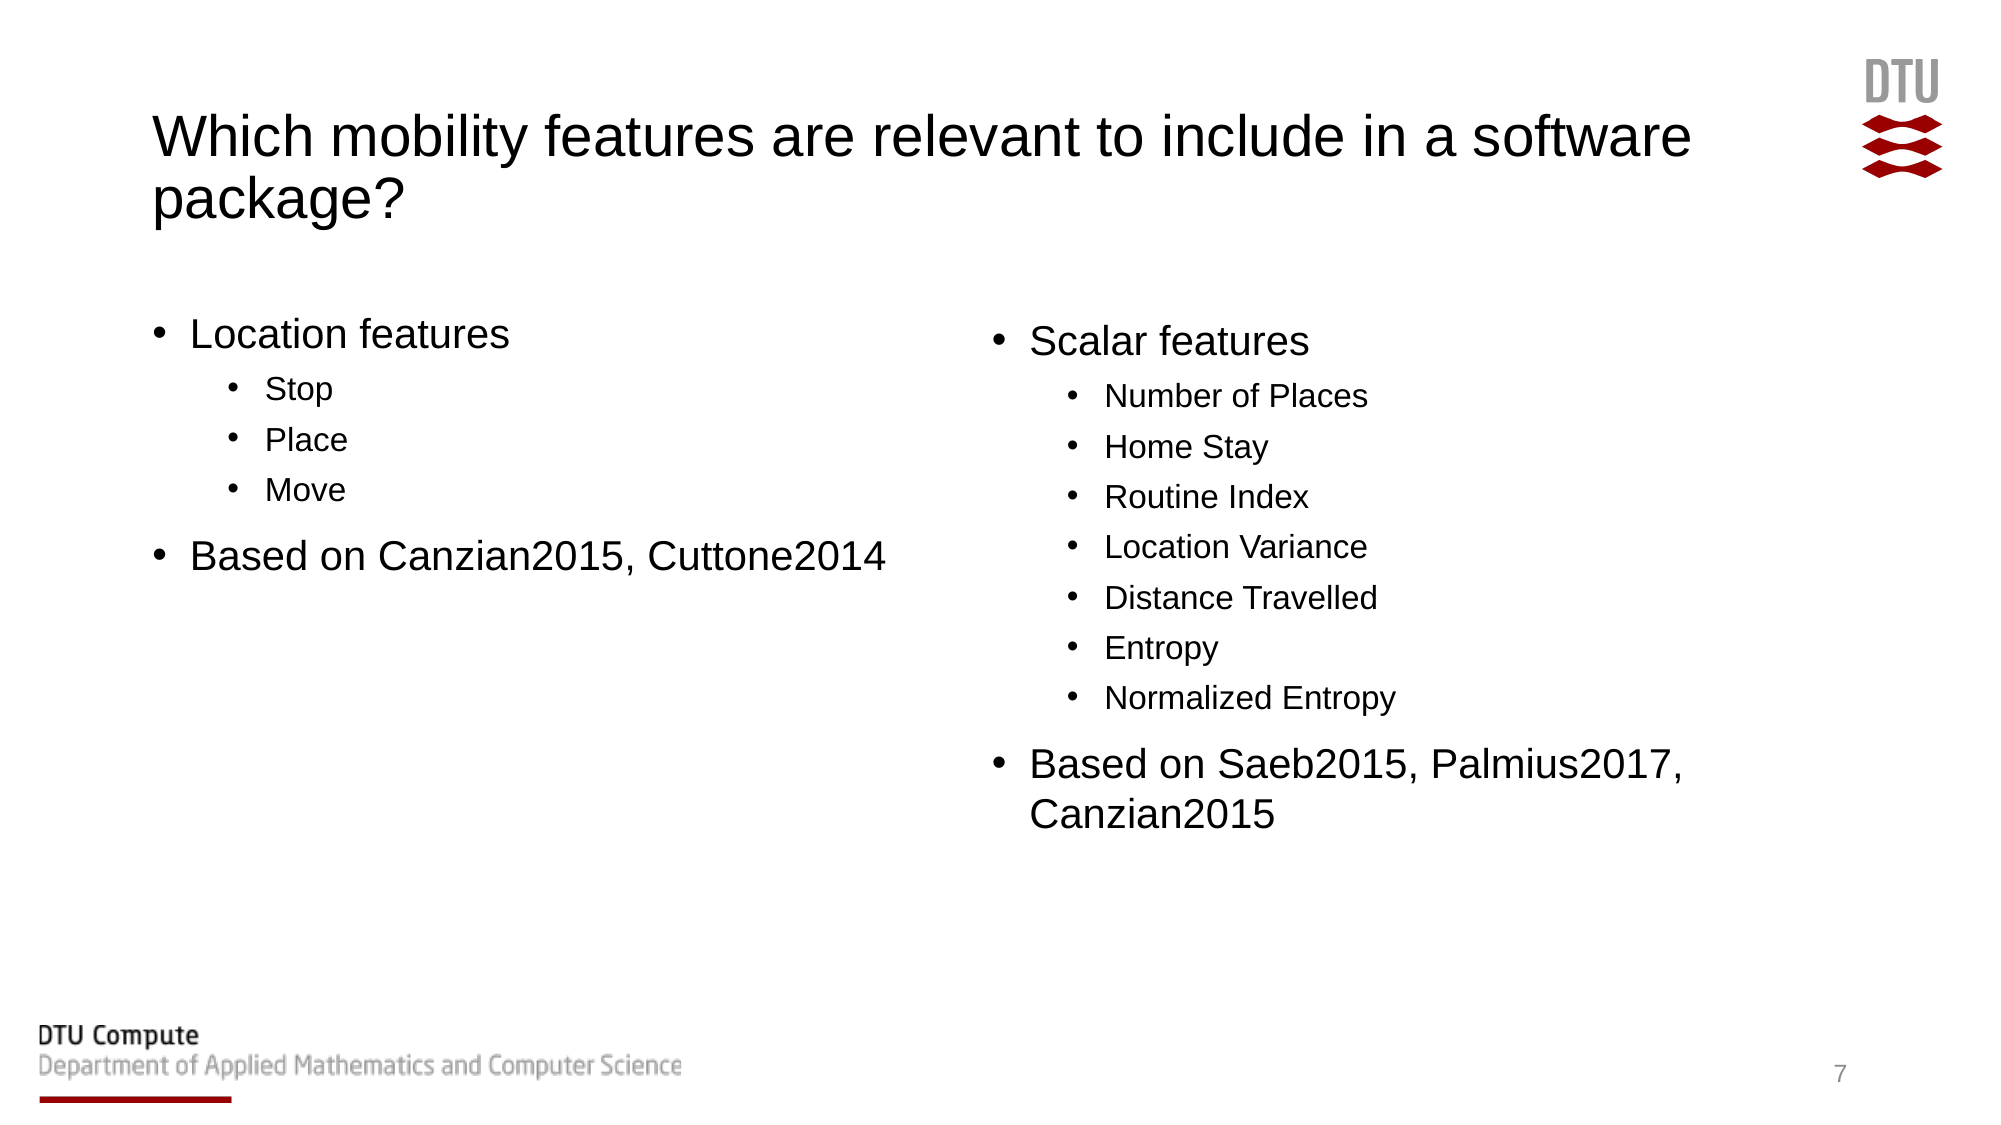

# Which mobility features are relevant to include in a software package?
Location features
Stop
Place
Move
Based on Canzian2015, Cuttone2014

Scalar features
Number of Places
Home Stay
Routine Index
Location Variance
Distance Travelled
Entropy
Normalized Entropy
Based on Saeb2015, Palmius2017, Canzian2015
7